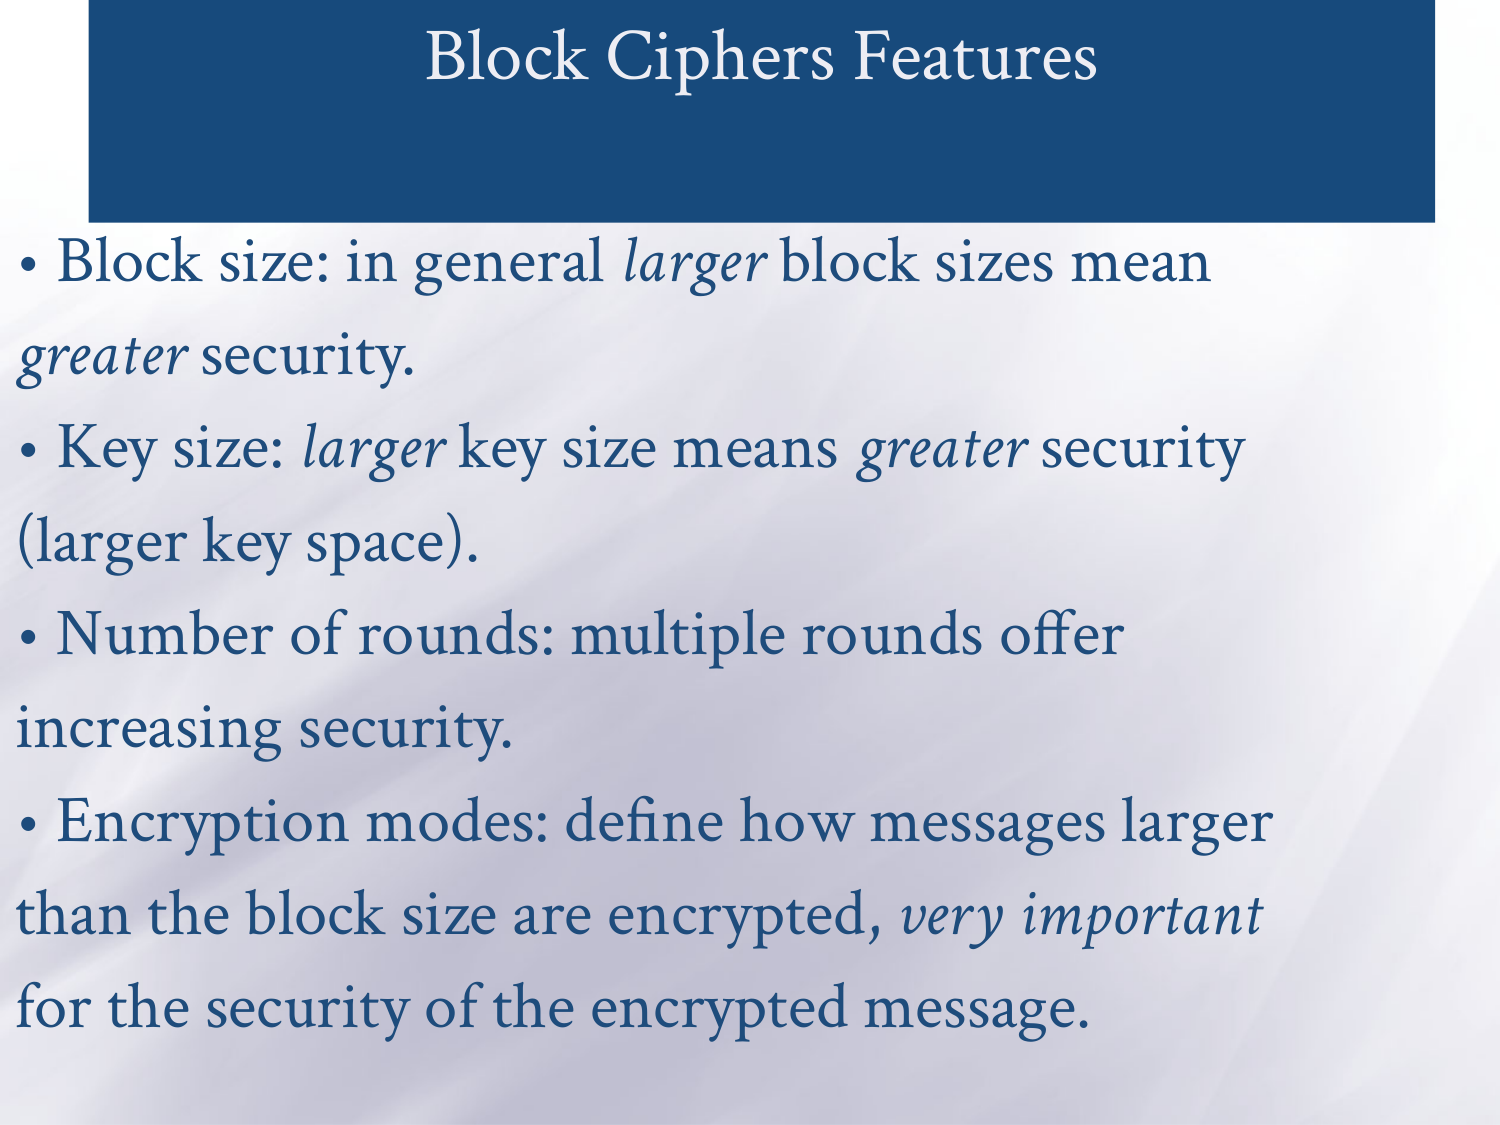

# Block Ciphers Features

• Block size: in general larger block sizes mean
greater security.
• Key size: larger key size means greater security
(larger key space).
• Number of rounds: multiple rounds offer
increasing security.
• Encryption modes: define how messages larger
than the block size are encrypted, very important
for the security of the encrypted message.